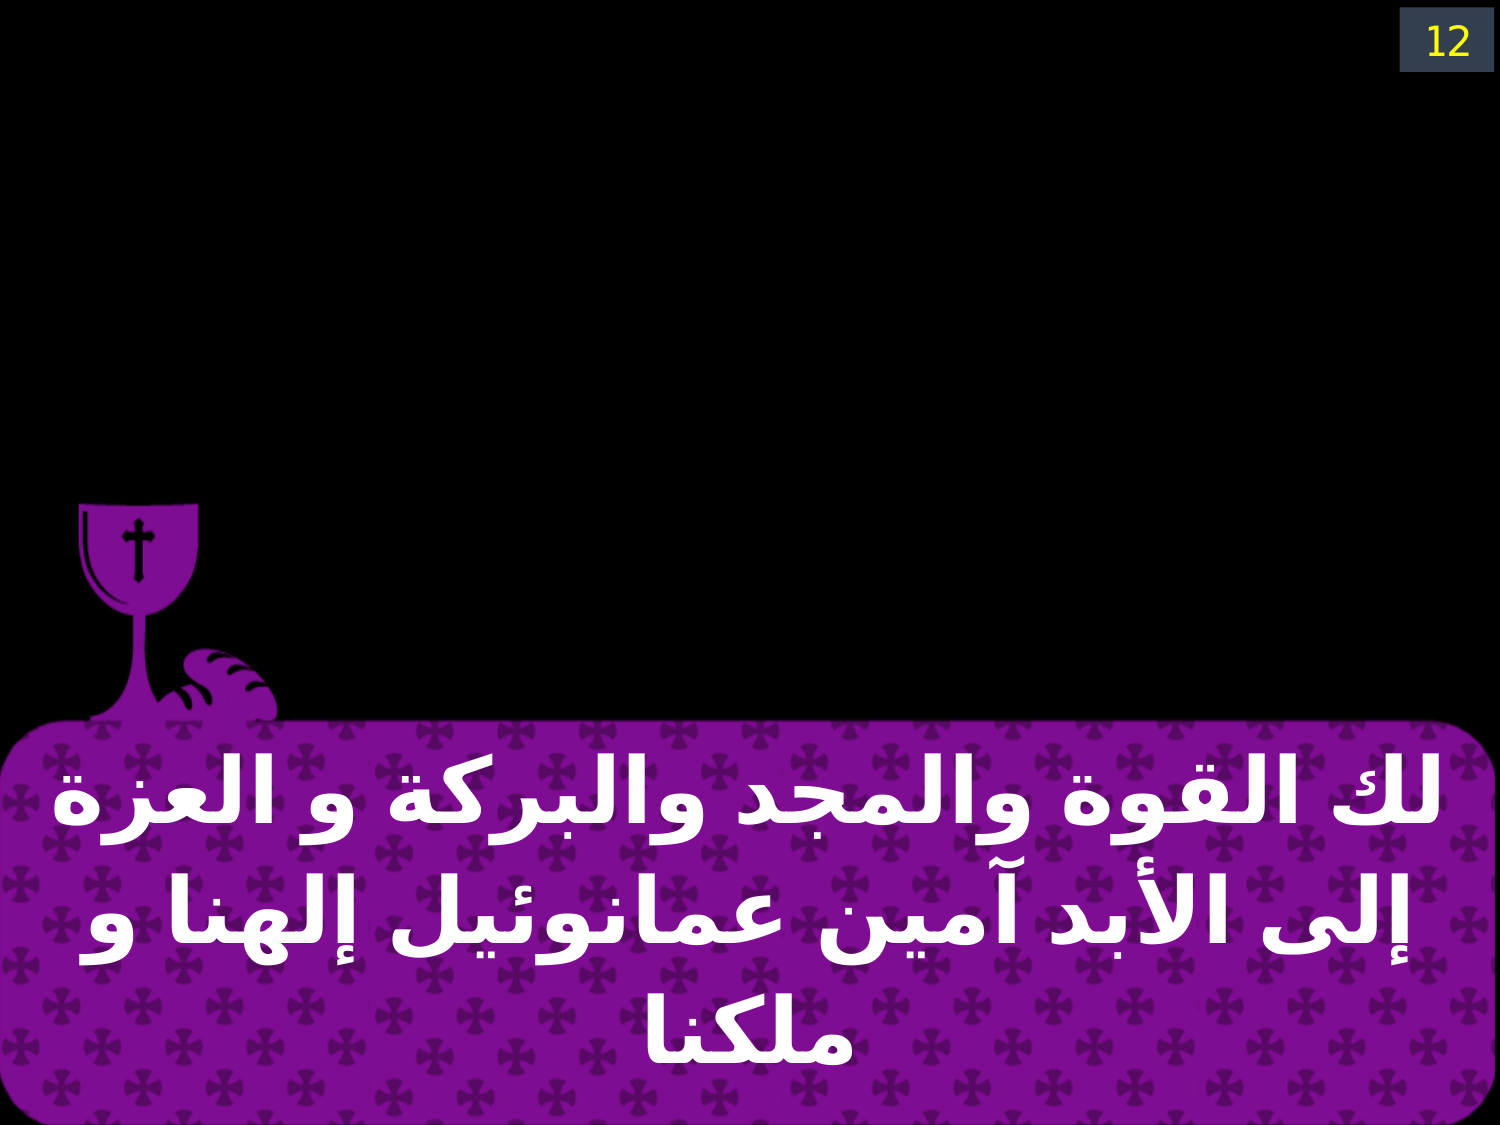

12
| لك القوة والمجد والبركة و العزة إلى الأبد آمين عمانوئيل إلهنا و ملكنا |
| --- |